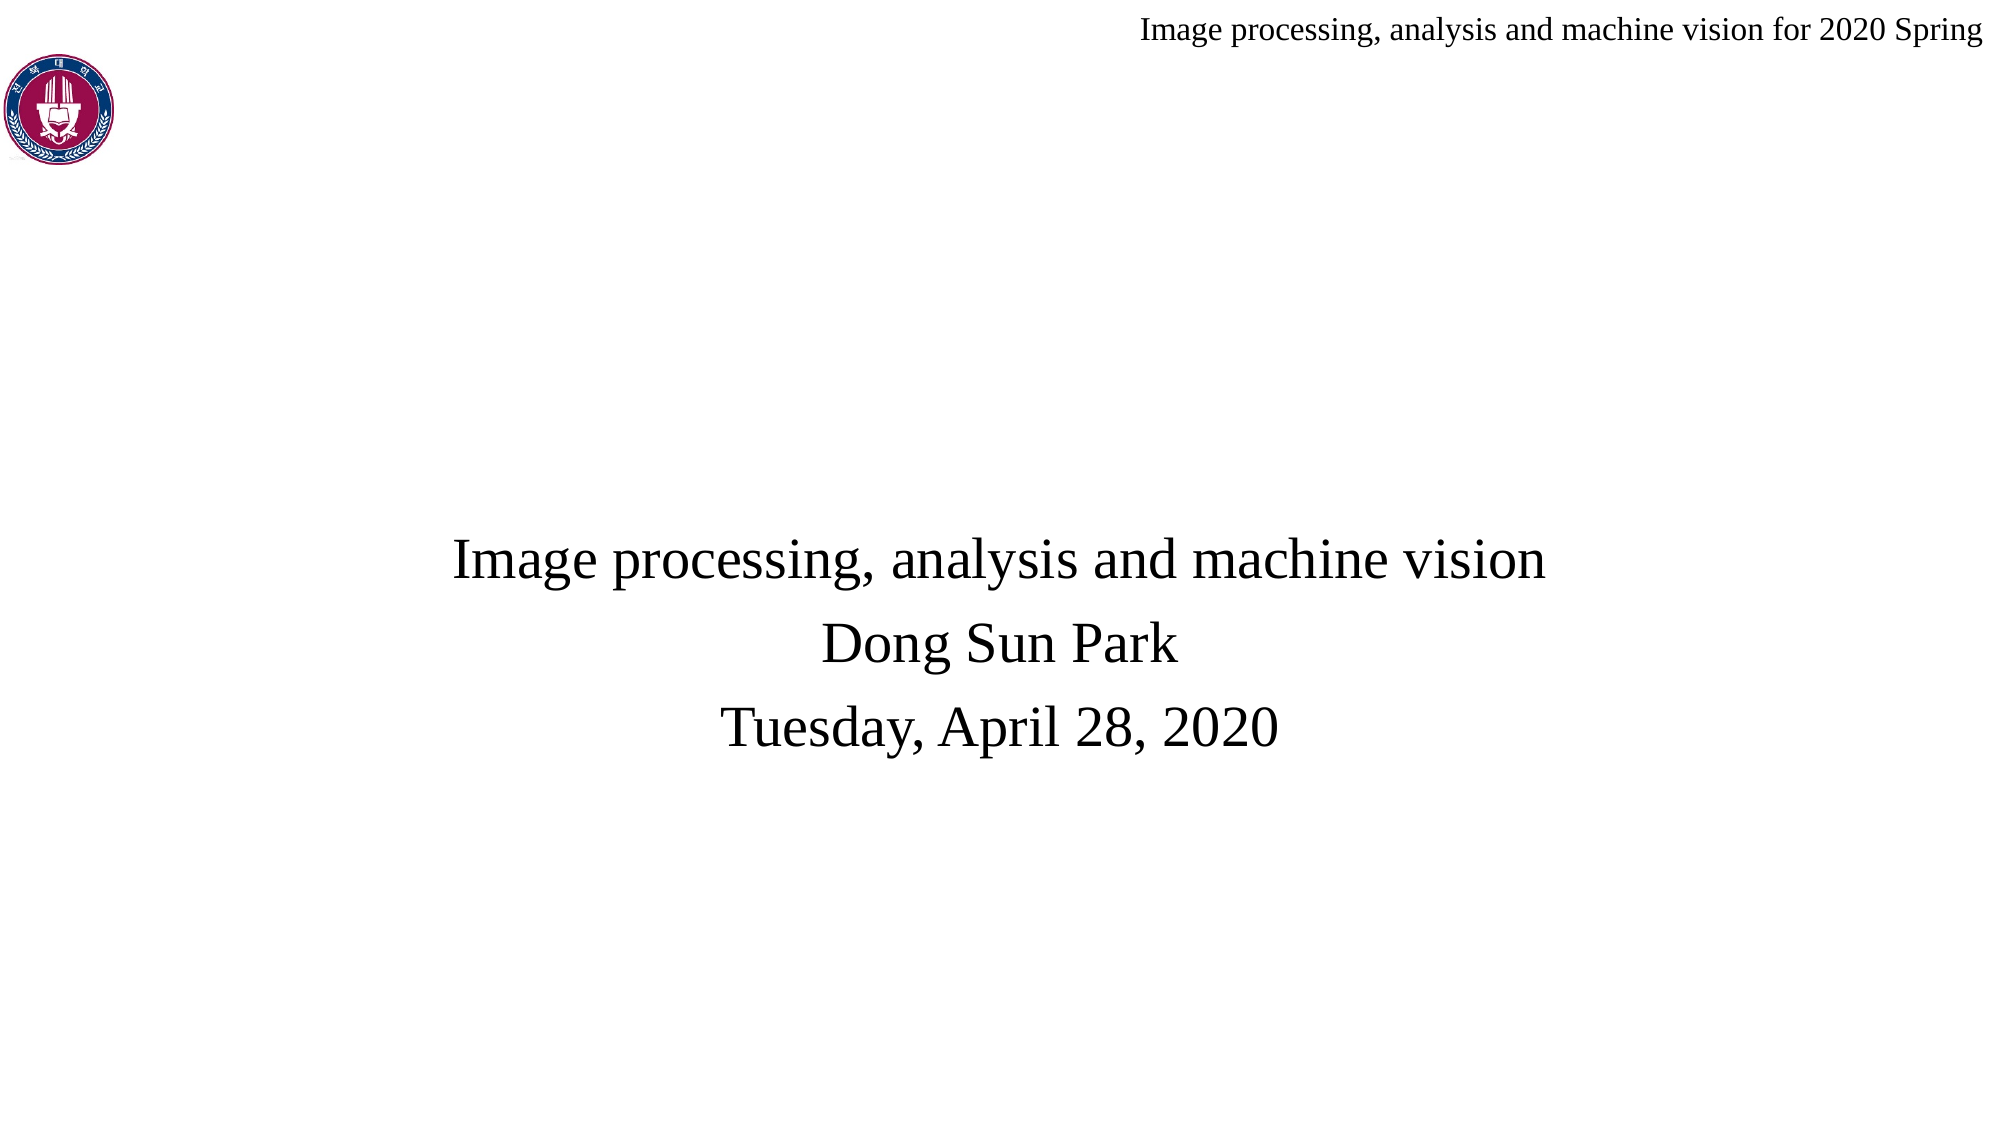

#
Image processing, analysis and machine vision
Dong Sun Park
Tuesday, April 28, 2020